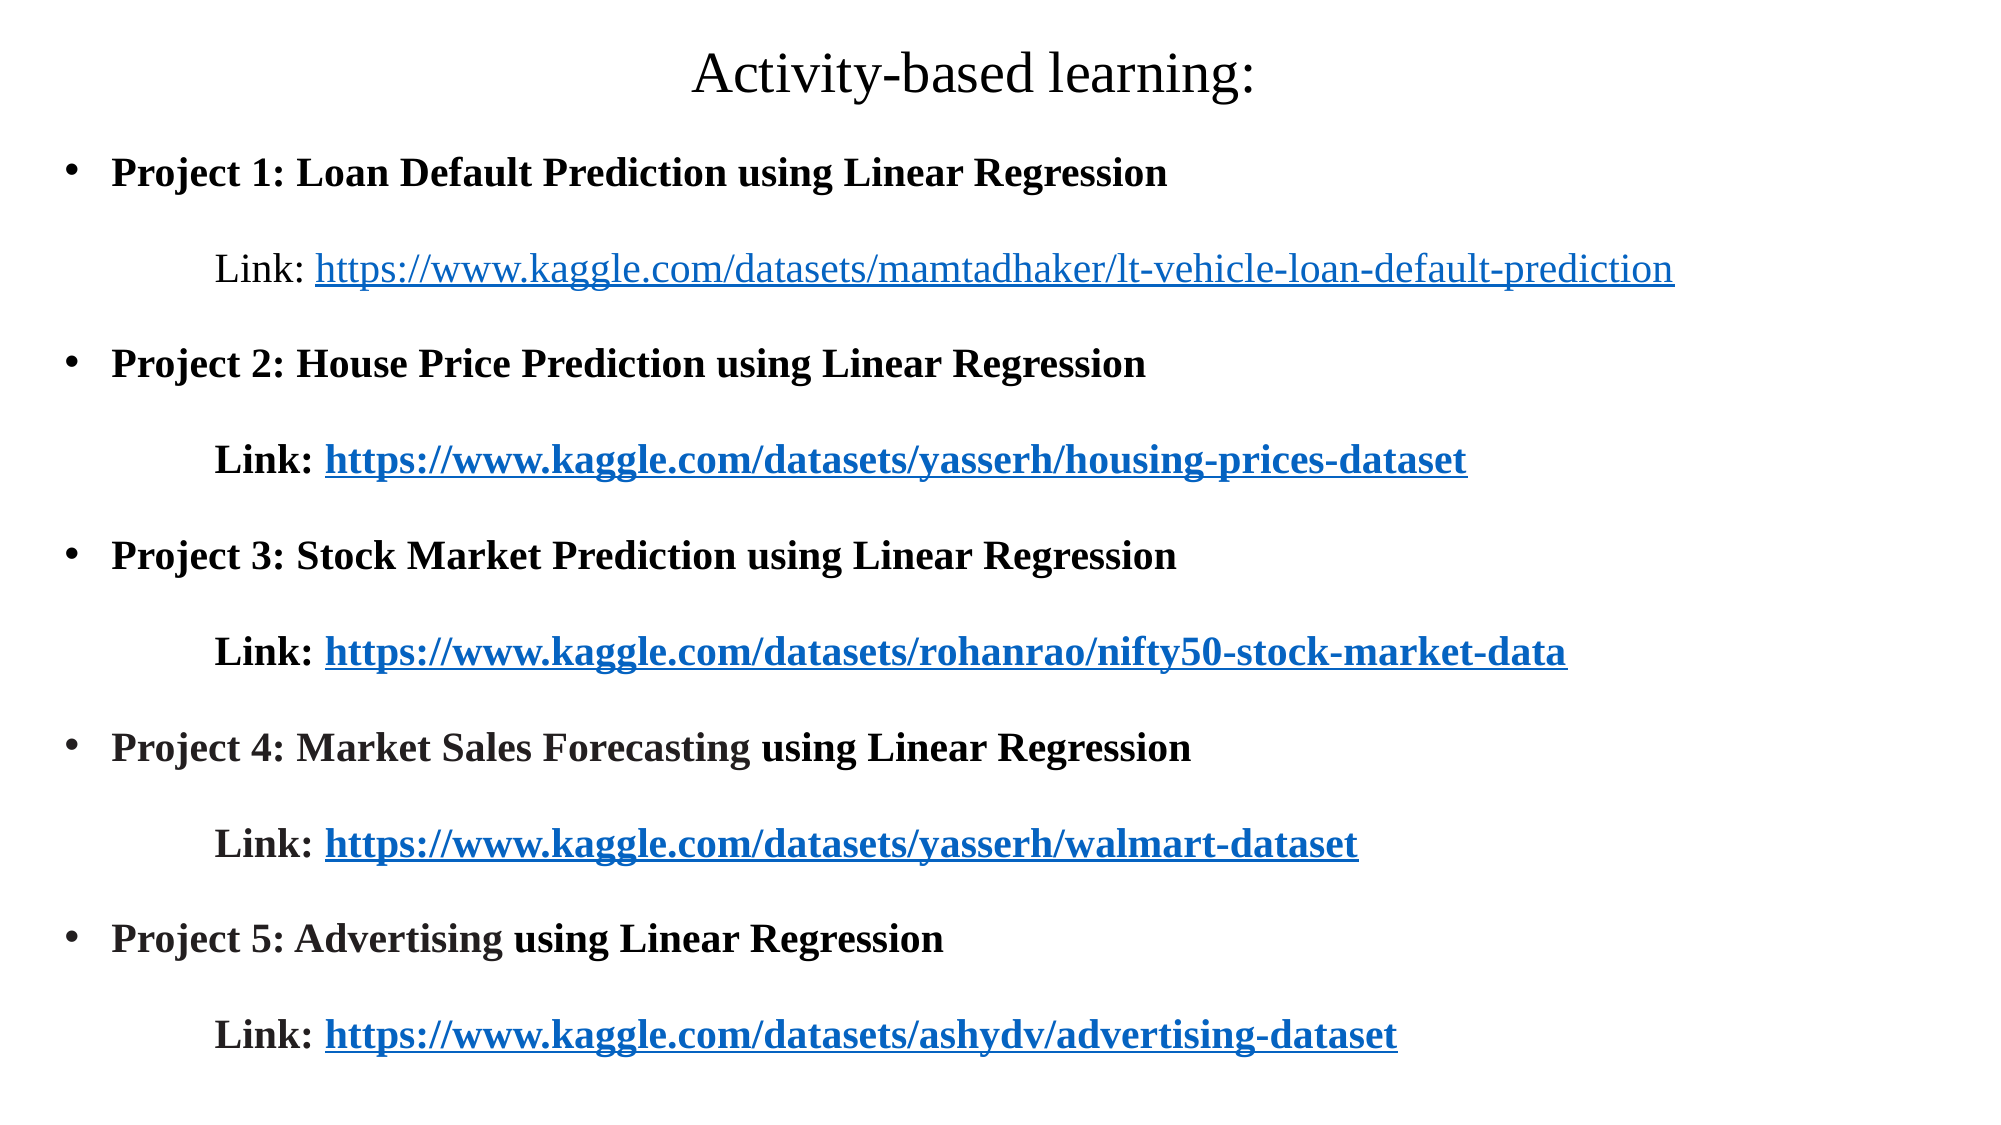

# Activity-based learning:
Project 1: Loan Default Prediction using Linear Regression
	Link: https://www.kaggle.com/datasets/mamtadhaker/lt-vehicle-loan-default-prediction
Project 2: House Price Prediction using Linear Regression
	Link: https://www.kaggle.com/datasets/yasserh/housing-prices-dataset
Project 3: Stock Market Prediction using Linear Regression
	Link: https://www.kaggle.com/datasets/rohanrao/nifty50-stock-market-data
Project 4: Market Sales Forecasting using Linear Regression
	Link: https://www.kaggle.com/datasets/yasserh/walmart-dataset
Project 5: Advertising using Linear Regression
	Link: https://www.kaggle.com/datasets/ashydv/advertising-dataset